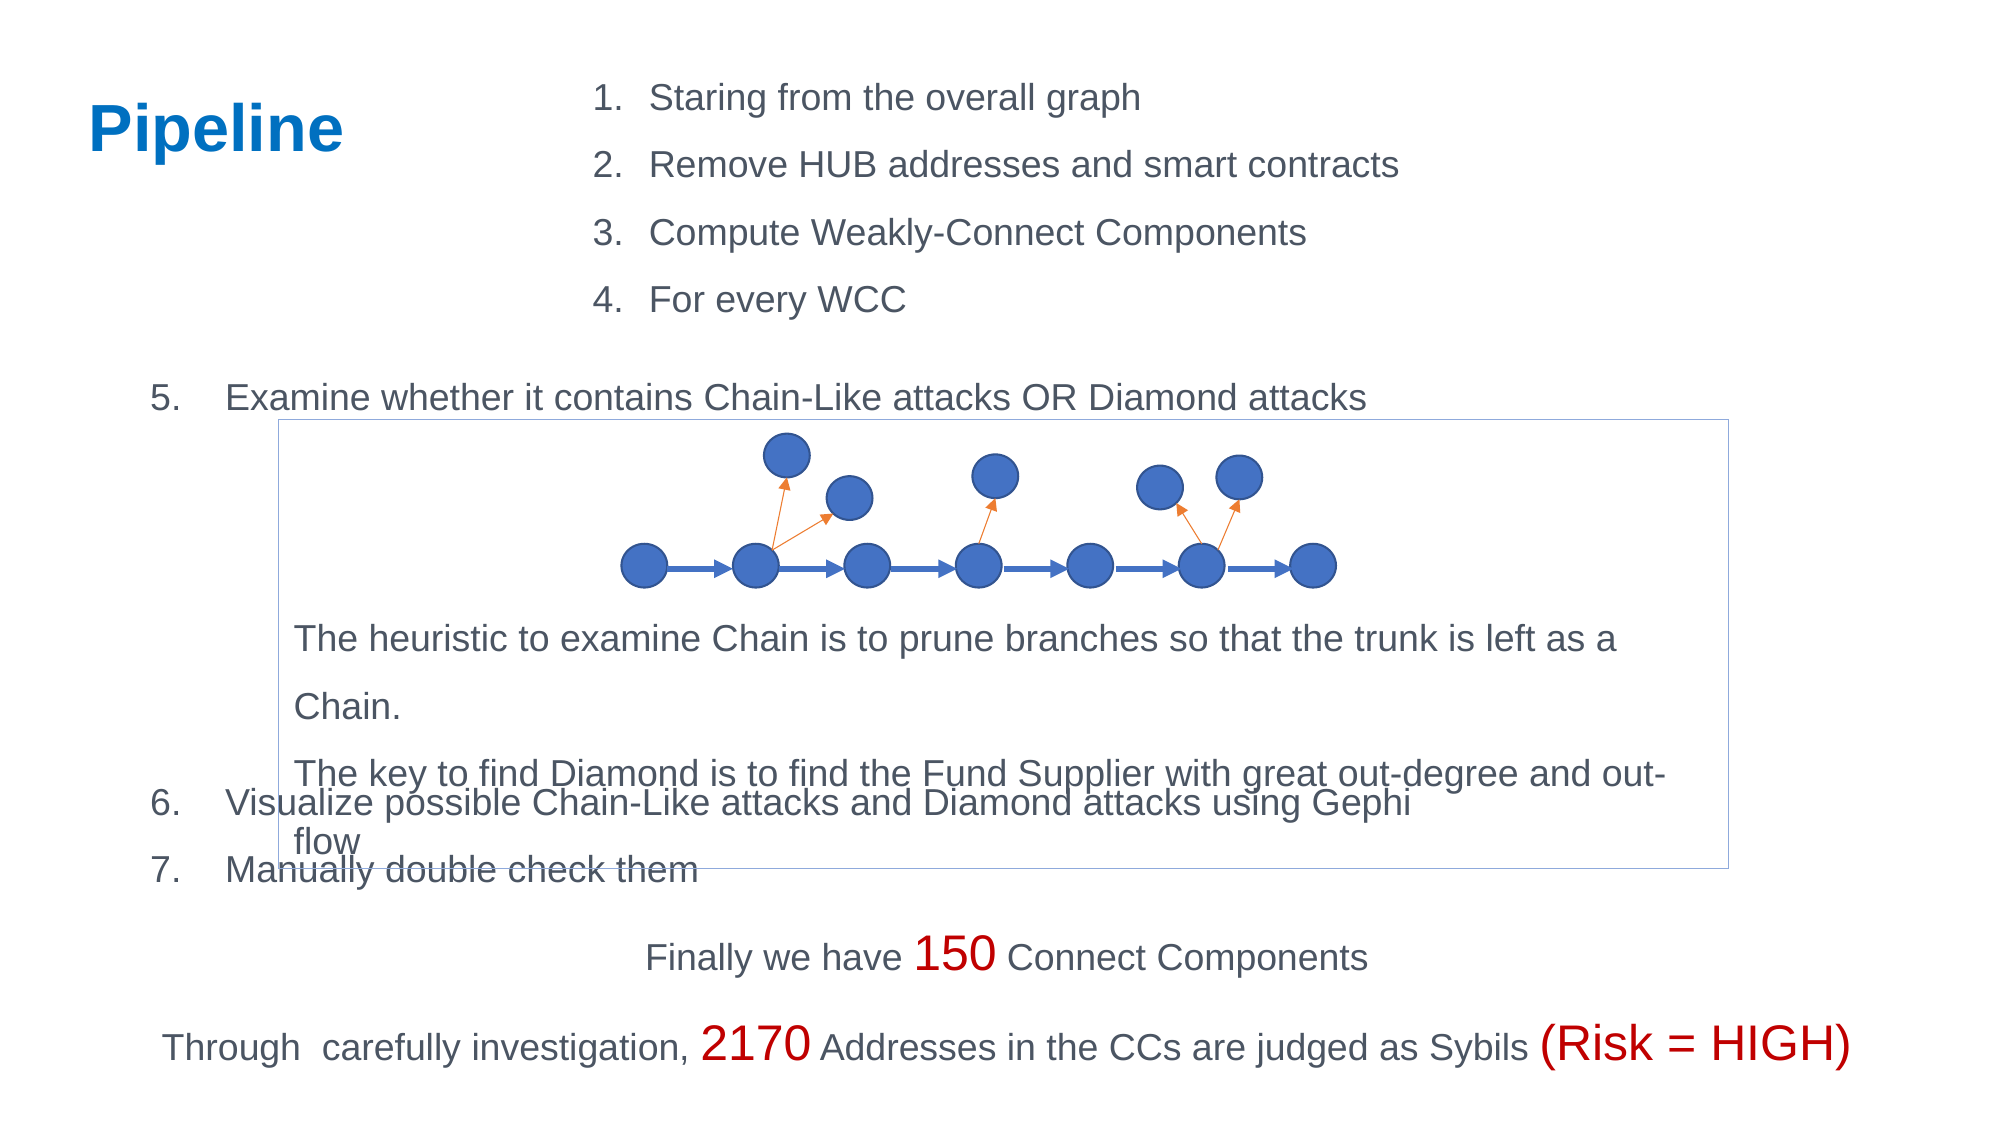

Pipeline
Staring from the overall graph
Remove HUB addresses and smart contracts
Compute Weakly-Connect Components
For every WCC

Examine whether it contains Chain-Like attacks OR Diamond attacks

Visualize possible Chain-Like attacks and Diamond attacks using Gephi
Manually double check them
Finally we have 150 Connect Components
Through  carefully investigation, 2170 Addresses in the CCs are judged as Sybils (Risk = HIGH)

The heuristic to examine Chain is to prune branches so that the trunk is left as a Chain.
The key to find Diamond is to find the Fund Supplier with great out-degree and out-flow